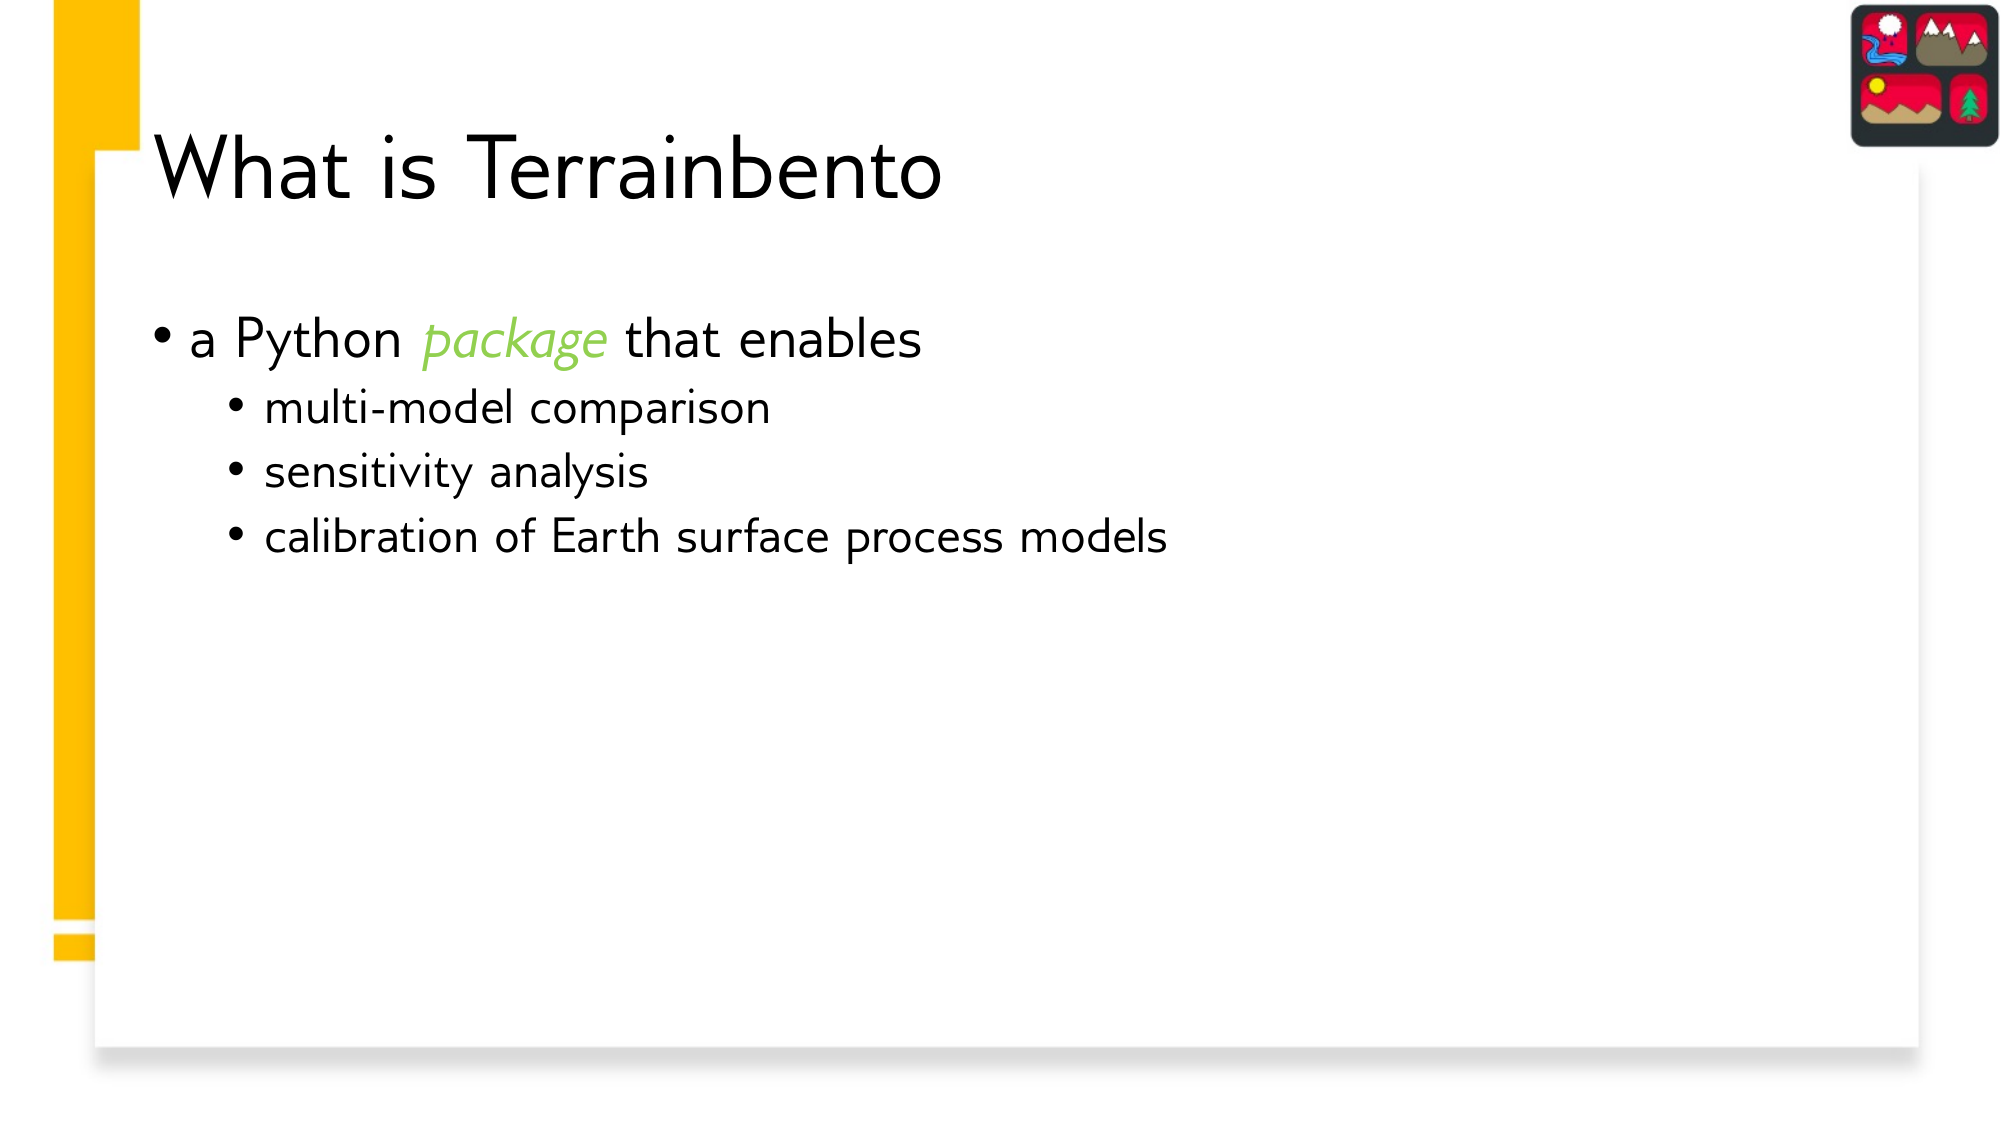

# What is Terrainbento
a Python package that enables
multi-model comparison
sensitivity analysis
calibration of Earth surface process models